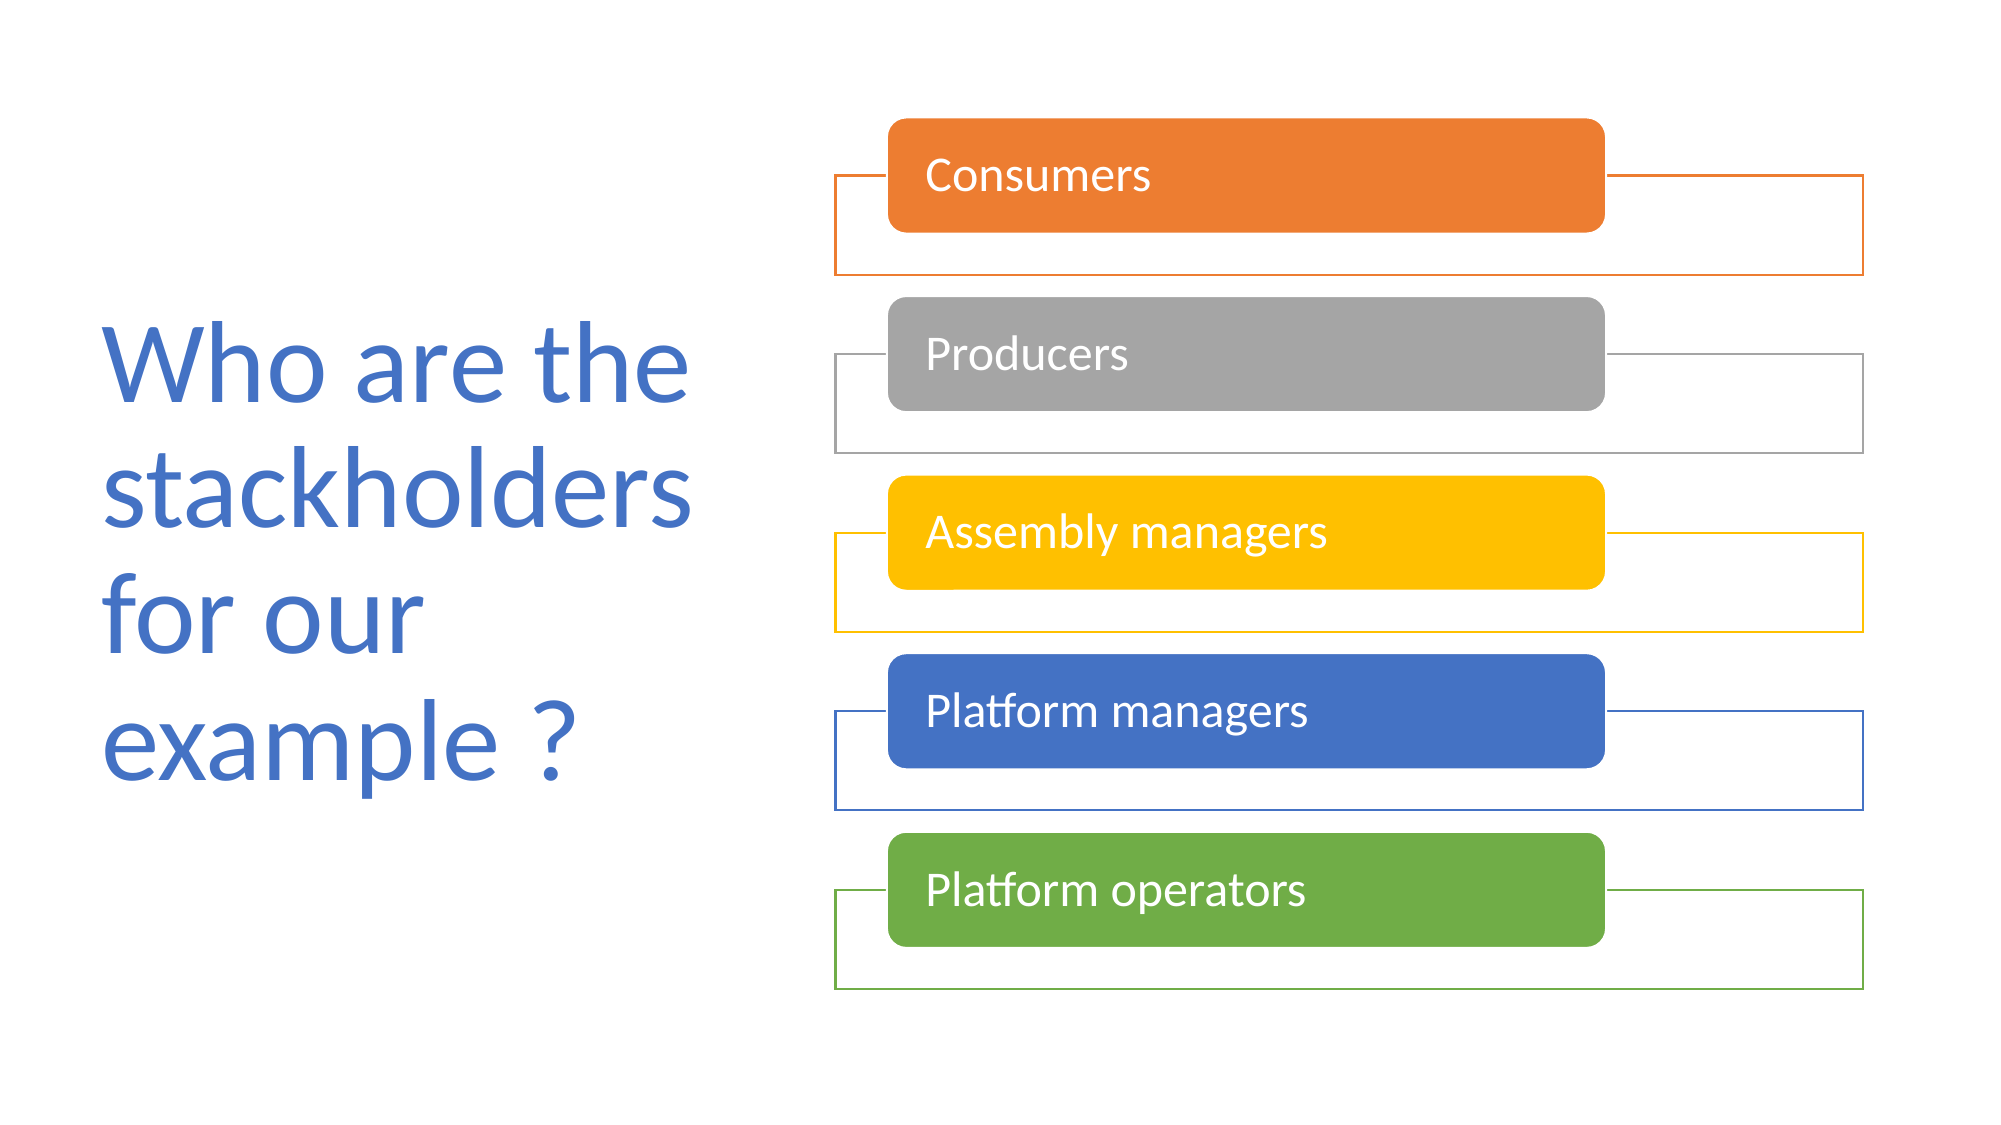

# Who are the stackholders for our example ?
Consumers
Producers
Assembly managers
Platform managers
Platform operators